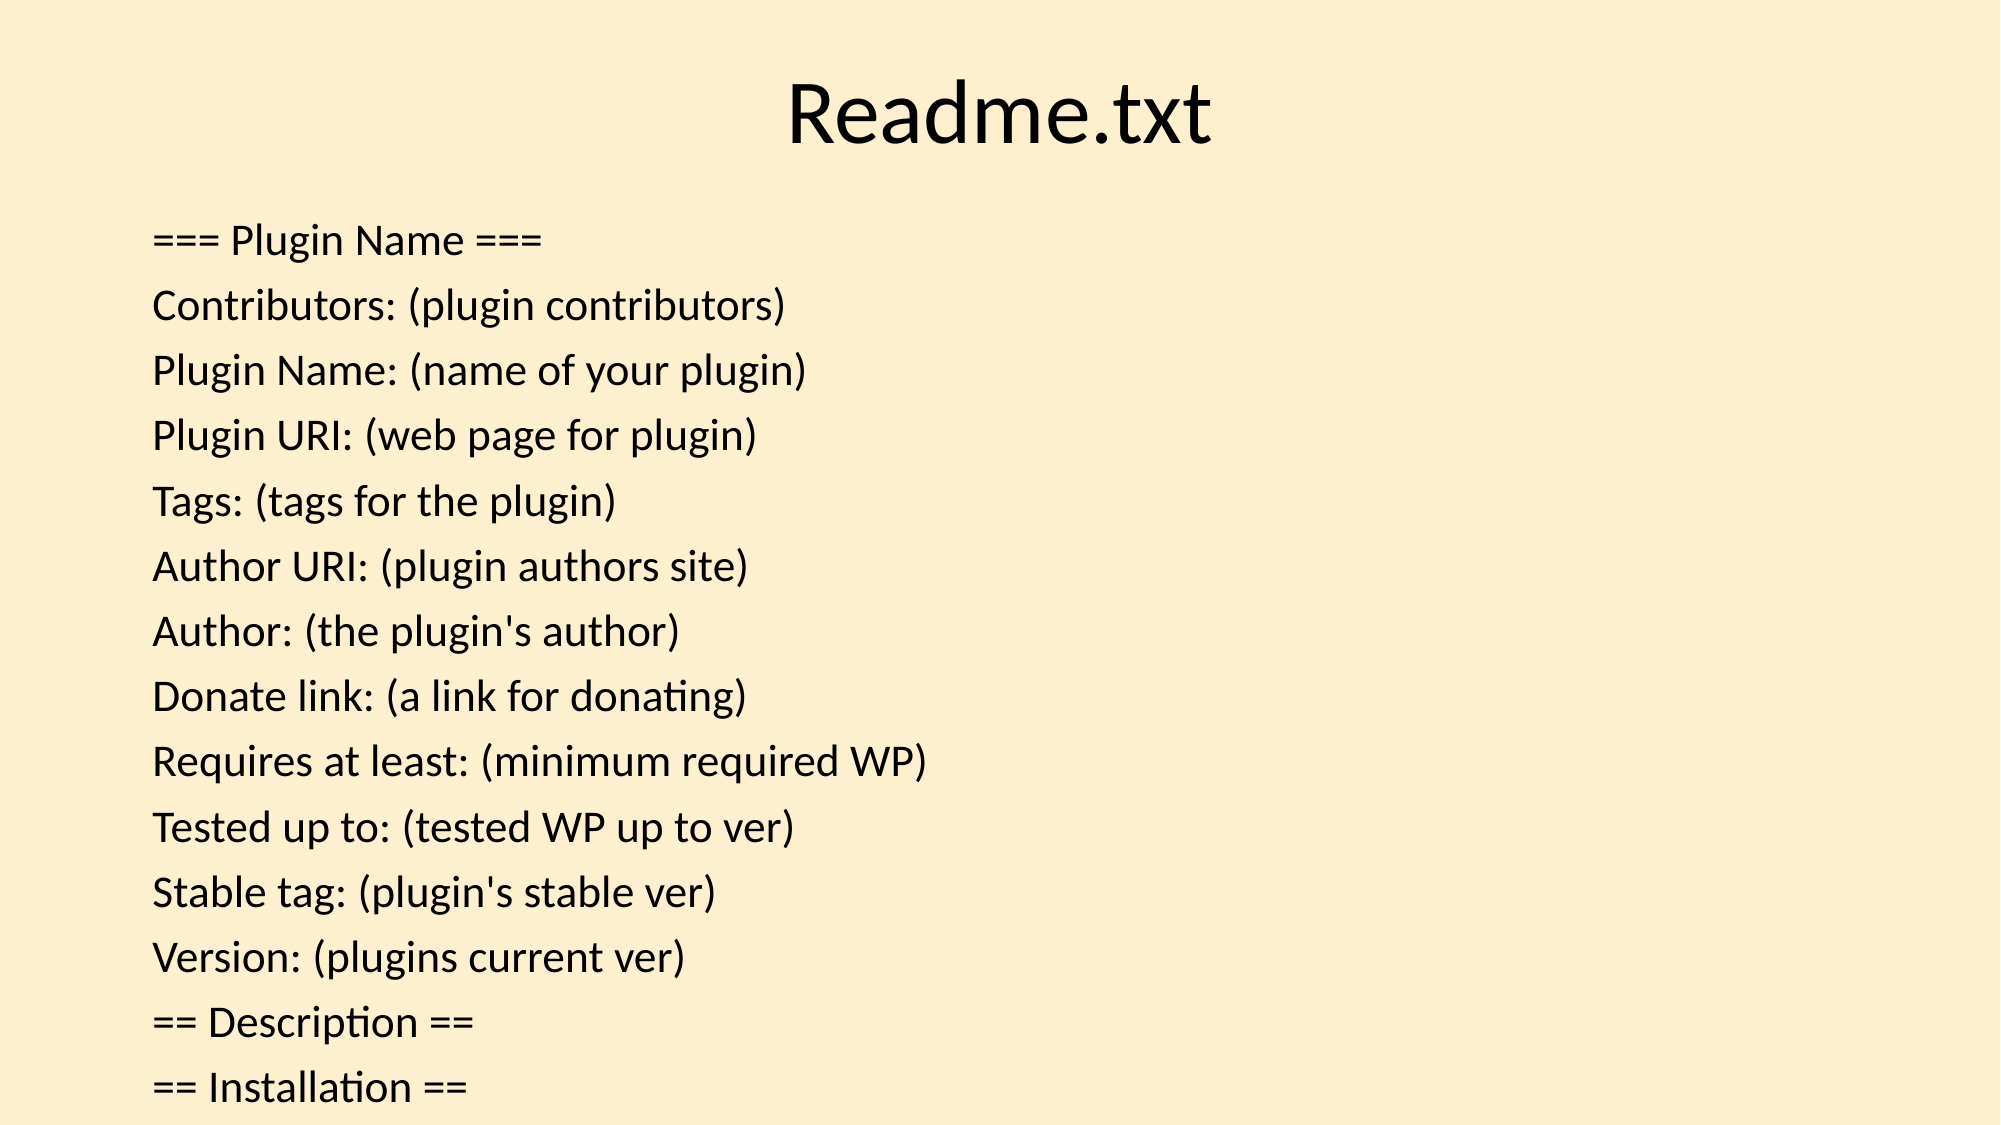

# Readme.txt
=== Plugin Name ===
Contributors: (plugin contributors)
Plugin Name: (name of your plugin)
Plugin URI: (web page for plugin)
Tags: (tags for the plugin)
Author URI: (plugin authors site)
Author: (the plugin's author)
Donate link: (a link for donating)
Requires at least: (minimum required WP)
Tested up to: (tested WP up to ver)
Stable tag: (plugin's stable ver)
Version: (plugins current ver)
== Description ==
== Installation ==